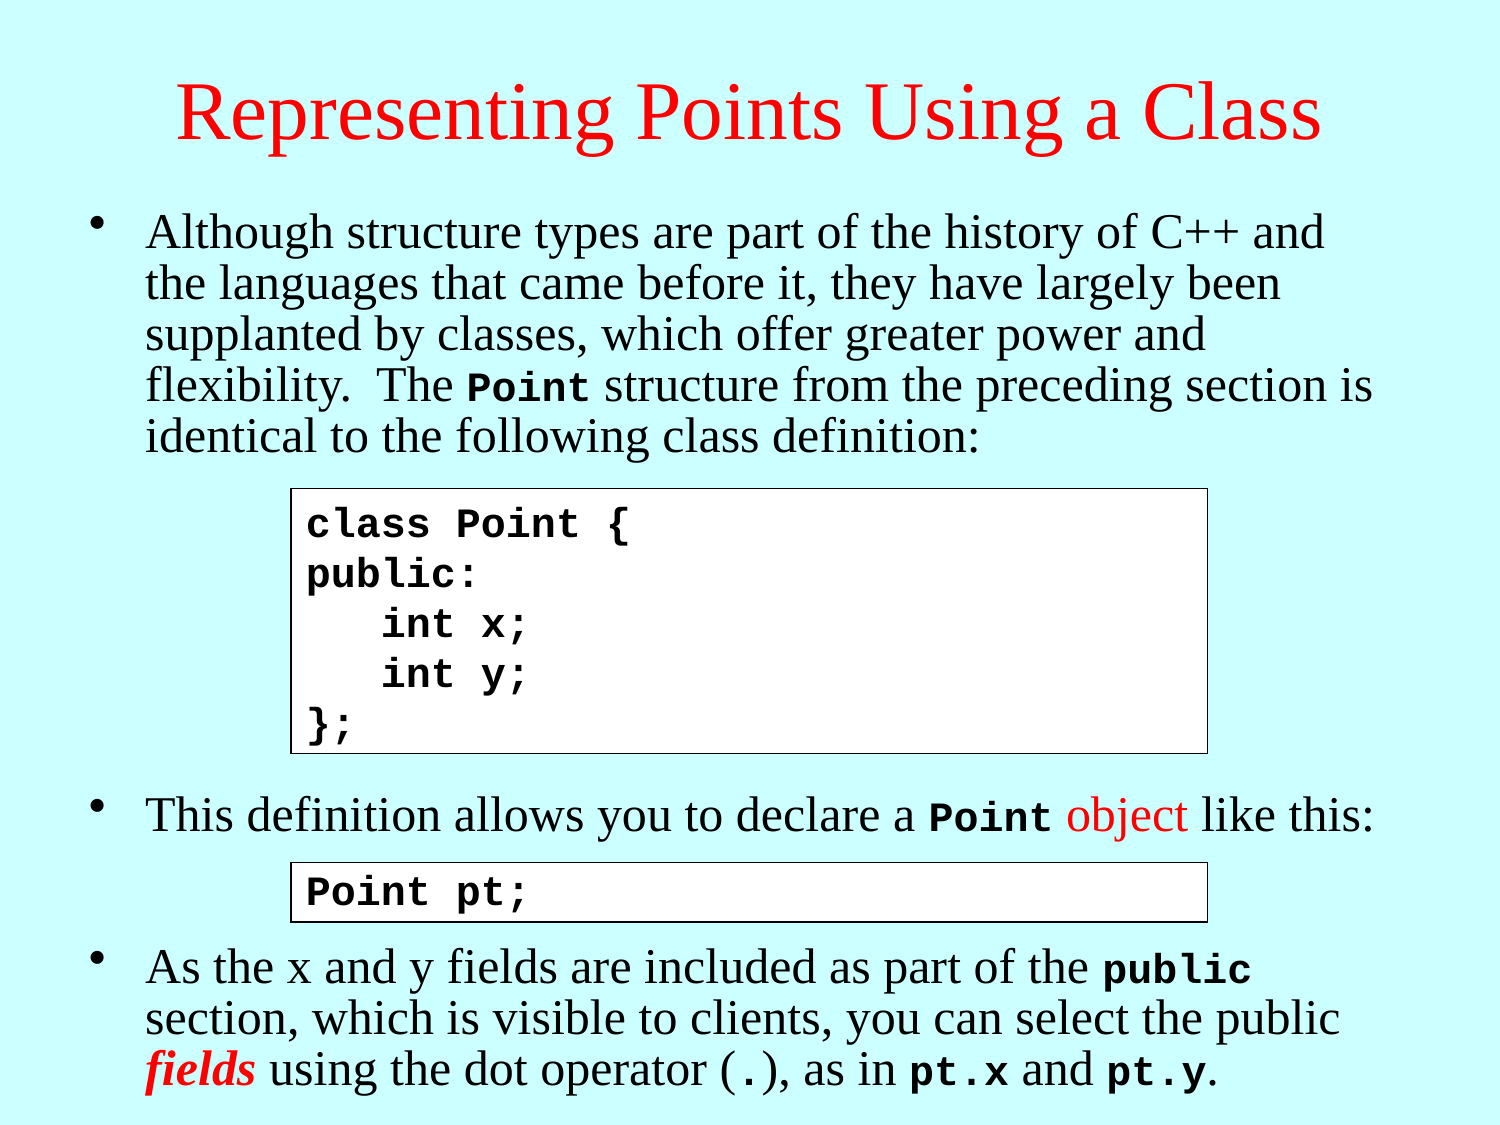

# Representing Points Using a Class
Although structure types are part of the history of C++ and the languages that came before it, they have largely been supplanted by classes, which offer greater power and flexibility.  The Point structure from the preceding section is identical to the following class definition:

This definition allows you to declare a Point object like this:

As the x and y fields are included as part of the public section, which is visible to clients, you can select the public fields using the dot operator (.), as in pt.x and pt.y.
class Point {
public:
   int x;
   int y;
};
Point pt;